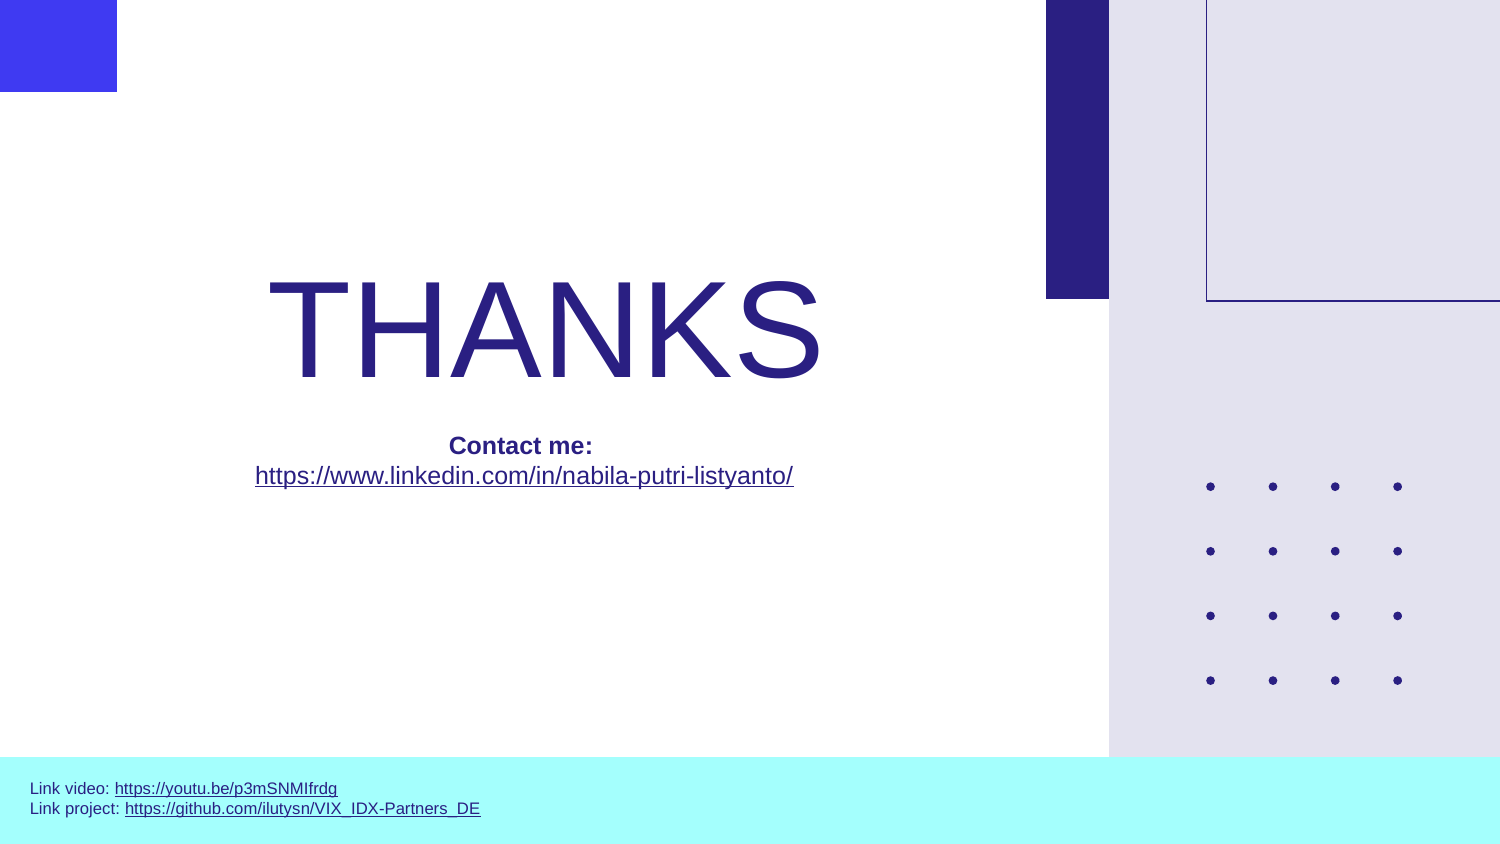

THANKS
Contact me:
https://www.linkedin.com/in/nabila-putri-listyanto/
Link video: https://youtu.be/p3mSNMIfrdg
Link project: https://github.com/ilutysn/VIX_IDX-Partners_DE